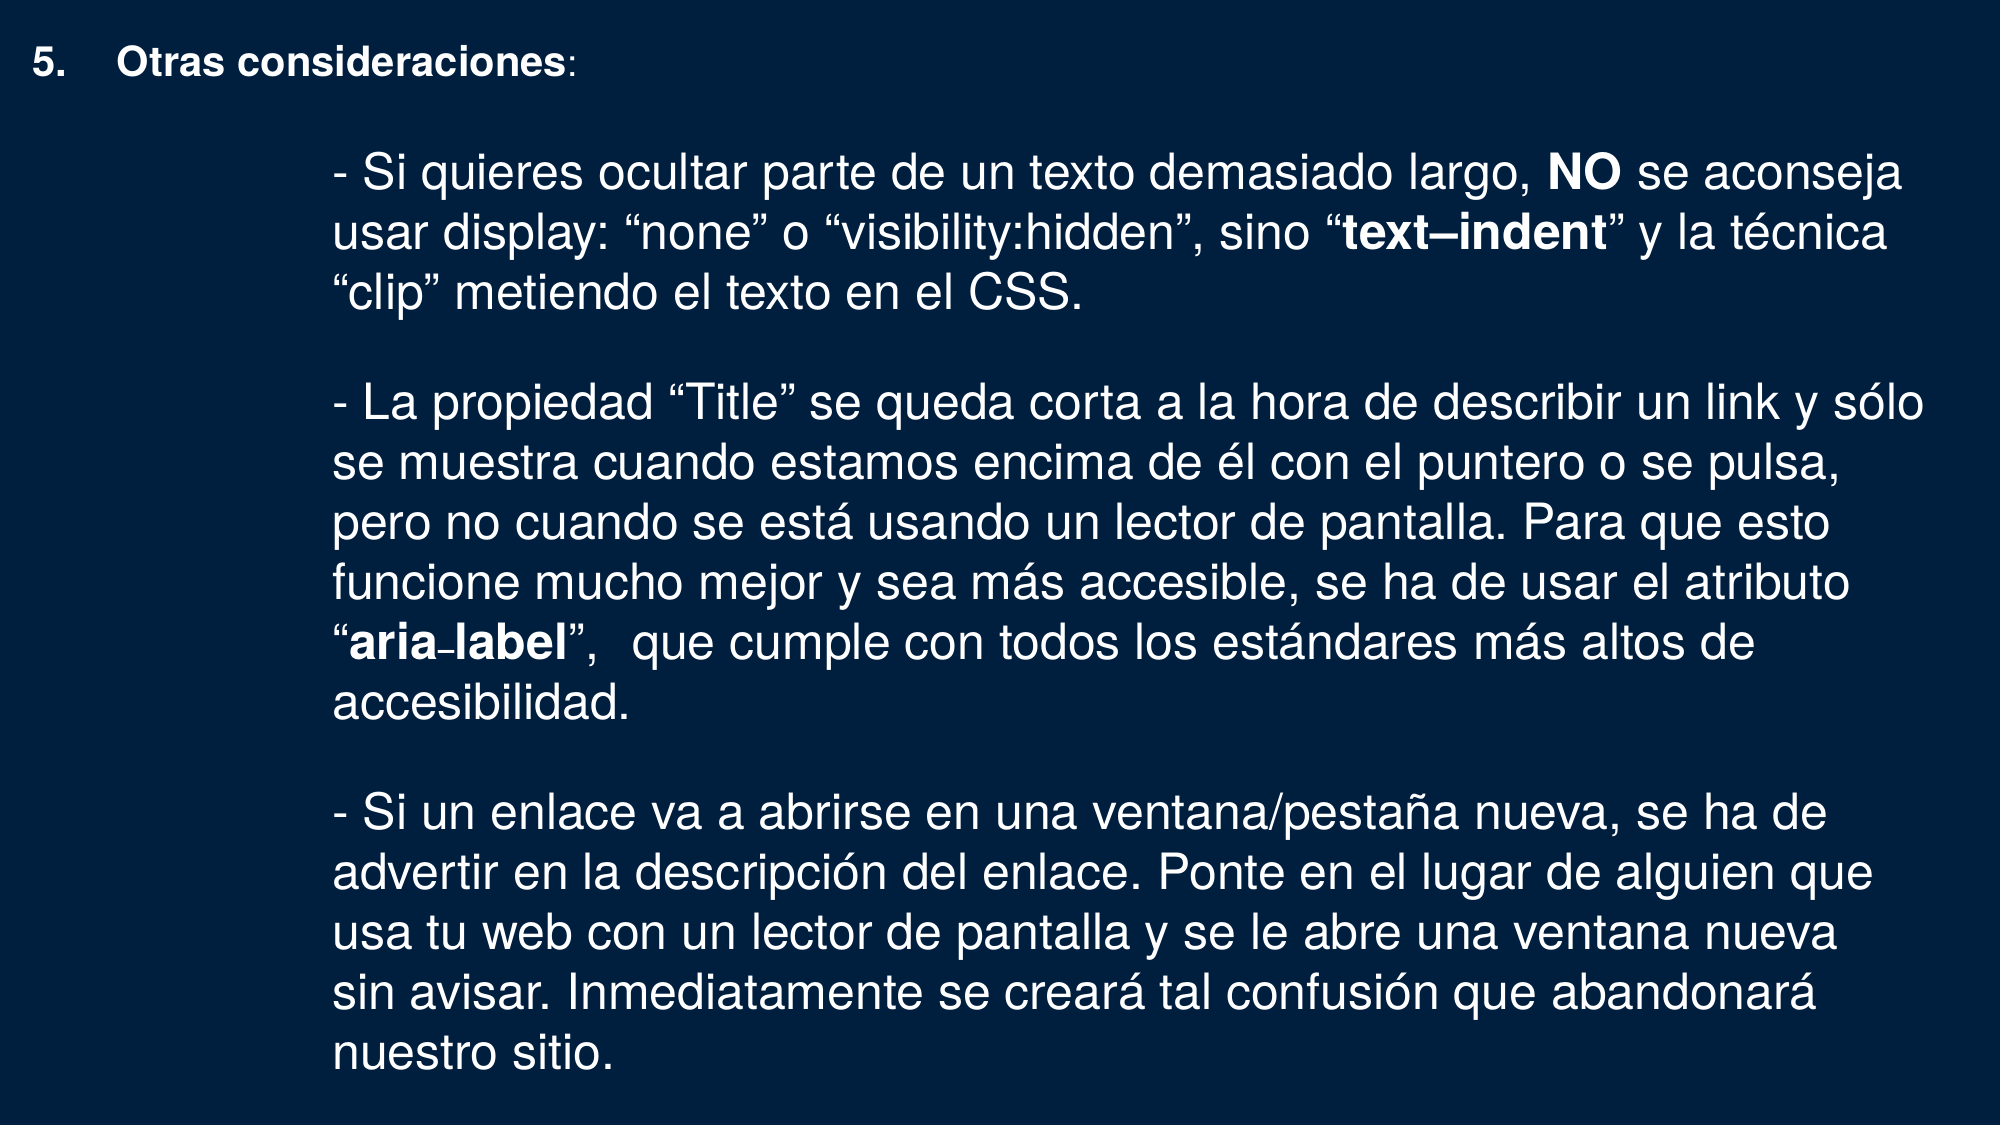

Otras consideraciones:

		- Si quieres ocultar parte de un texto demasiado largo, NO se aconseja 		usar display: “none” o “visibility:hidden”, sino “text–indent” y la técnica 		“clip” metiendo el texto en el CSS.

		- La propiedad “Title” se queda corta a la hora de describir un link y sólo 		se muestra cuando estamos encima de él con el puntero o se pulsa, 		pero no cuando se está usando un lector de pantalla. Para que esto 		funcione mucho mejor y sea más accesible, se ha de usar el atributo 		“aria–label”, 	que cumple con todos los estándares más altos de 			accesibilidad.

		- Si un enlace va a abrirse en una ventana/pestaña nueva, se ha de 		advertir en la descripción del enlace. Ponte en el lugar de alguien que 		usa tu web con un lector de pantalla y se le abre una ventana nueva 		sin avisar. Inmediatamente se creará tal confusión que abandonará 		nuestro sitio.